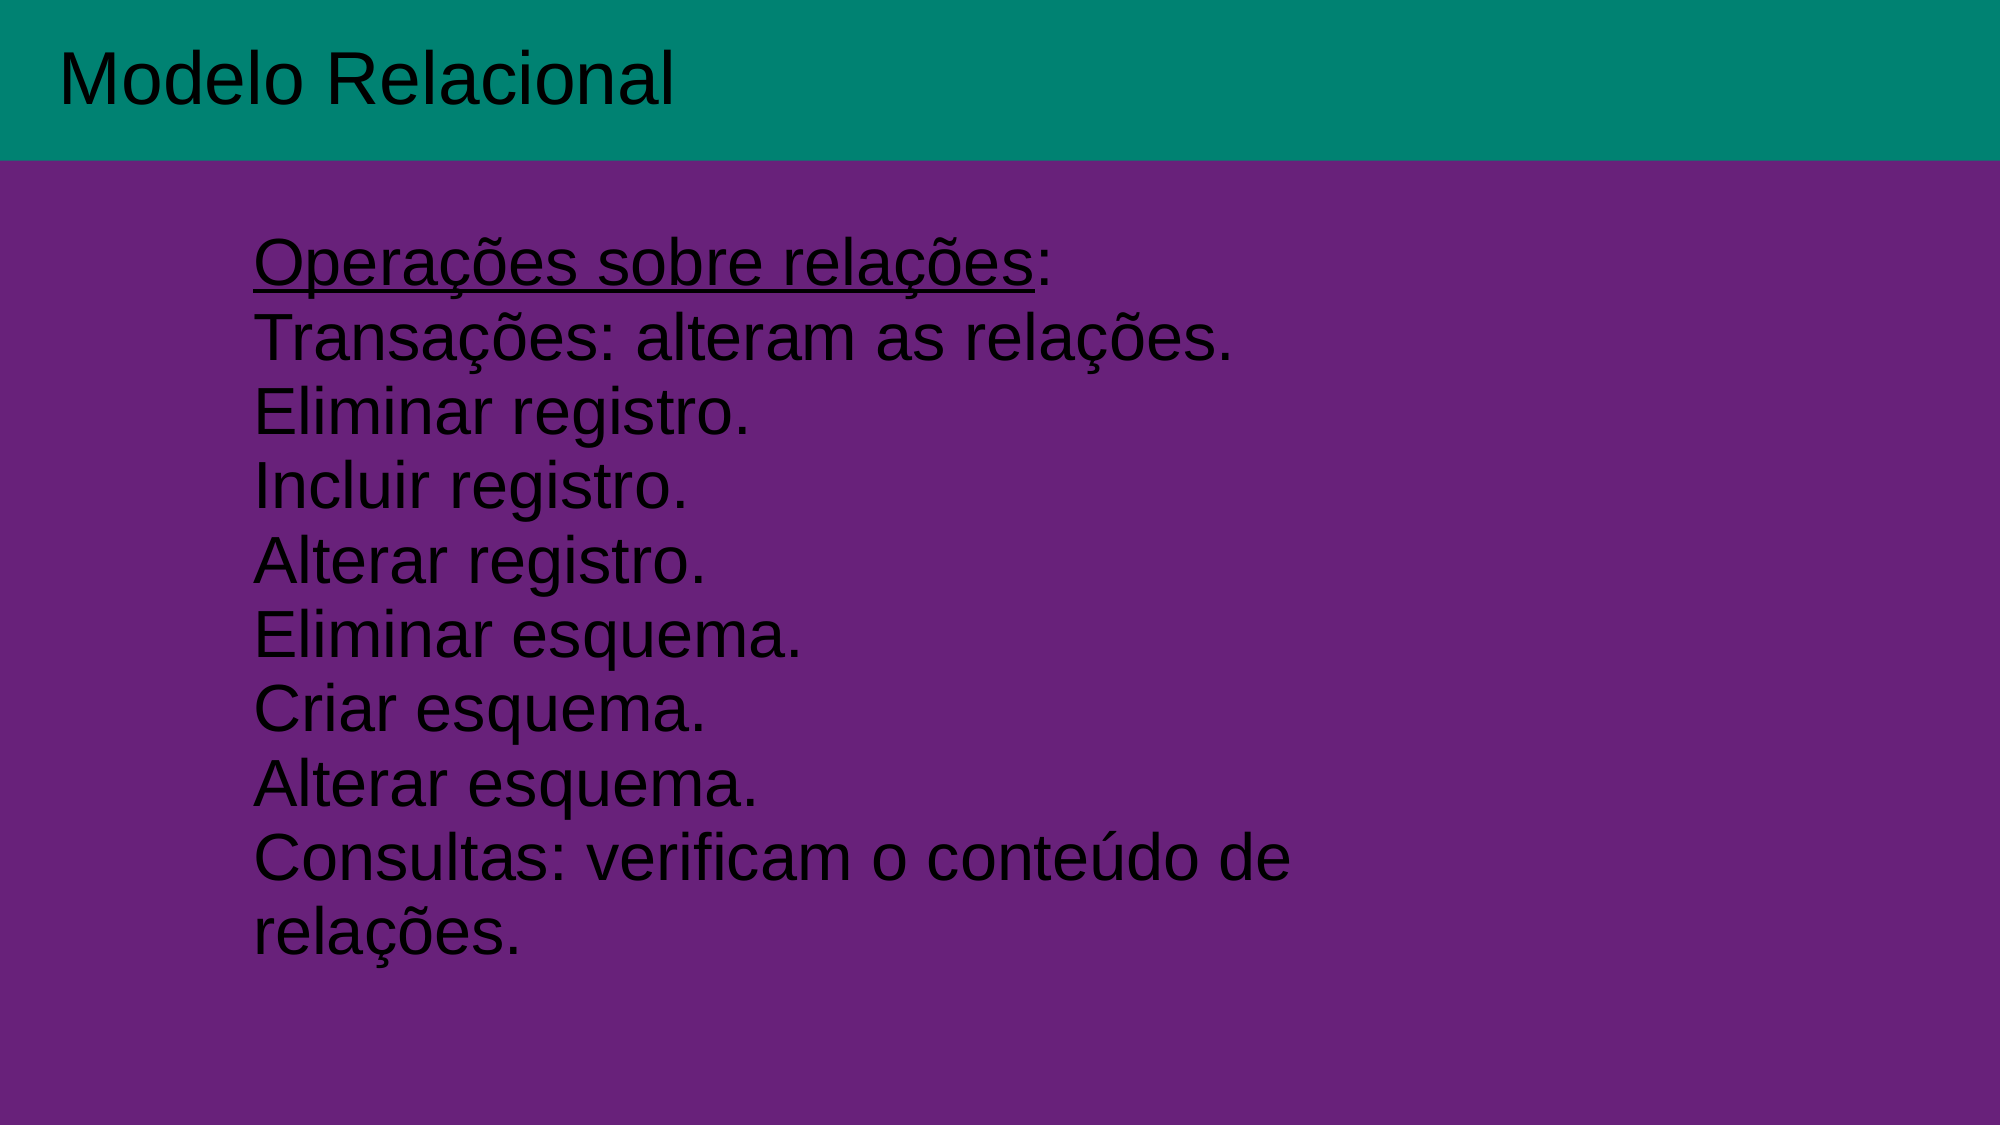

Modelo Relacional
Operações sobre relações:
Transações: alteram as relações.
Eliminar registro.
Incluir registro.
Alterar registro.
Eliminar esquema.
Criar esquema.
Alterar esquema.
Consultas: verificam o conteúdo de relações.